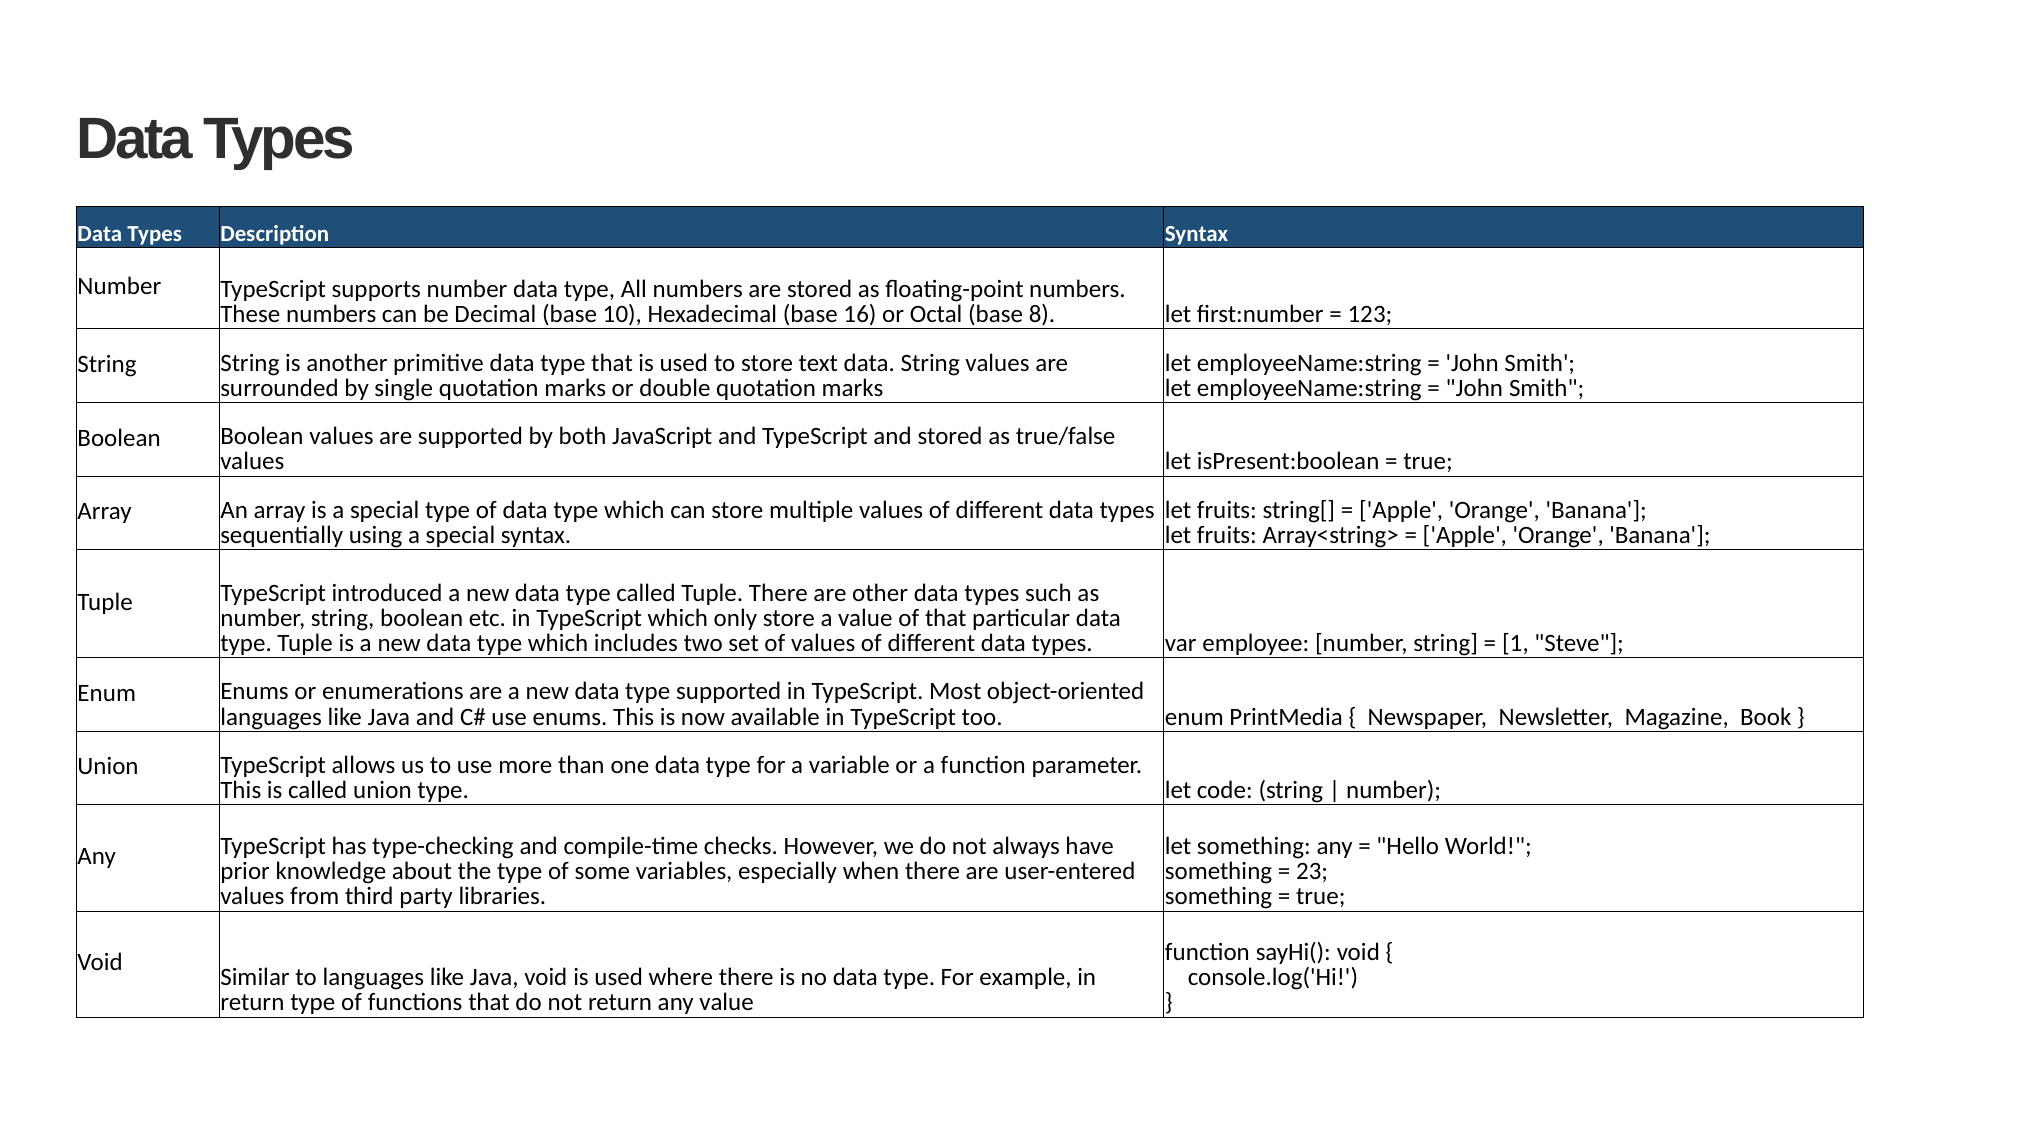

Data Types
| Data Types | Description | Syntax |
| --- | --- | --- |
| Number | TypeScript supports number data type, All numbers are stored as floating-point numbers. These numbers can be Decimal (base 10), Hexadecimal (base 16) or Octal (base 8). | let first:number = 123; |
| String | String is another primitive data type that is used to store text data. String values are surrounded by single quotation marks or double quotation marks | let employeeName:string = 'John Smith'; let employeeName:string = "John Smith"; |
| Boolean | Boolean values are supported by both JavaScript and TypeScript and stored as true/false values | let isPresent:boolean = true; |
| Array | An array is a special type of data type which can store multiple values of different data types sequentially using a special syntax. | let fruits: string[] = ['Apple', 'Orange', 'Banana']; let fruits: Array<string> = ['Apple', 'Orange', 'Banana']; |
| Tuple | TypeScript introduced a new data type called Tuple. There are other data types such as number, string, boolean etc. in TypeScript which only store a value of that particular data type. Tuple is a new data type which includes two set of values of different data types. | var employee: [number, string] = [1, "Steve"]; |
| Enum | Enums or enumerations are a new data type supported in TypeScript. Most object-oriented languages like Java and C# use enums. This is now available in TypeScript too. | enum PrintMedia { Newspaper, Newsletter, Magazine, Book } |
| Union | TypeScript allows us to use more than one data type for a variable or a function parameter. This is called union type. | let code: (string | number); |
| Any | TypeScript has type-checking and compile-time checks. However, we do not always have prior knowledge about the type of some variables, especially when there are user-entered values from third party libraries. | let something: any = "Hello World!"; something = 23; something = true; |
| Void | Similar to languages like Java, void is used where there is no data type. For example, in return type of functions that do not return any value | function sayHi(): void { console.log('Hi!') } |